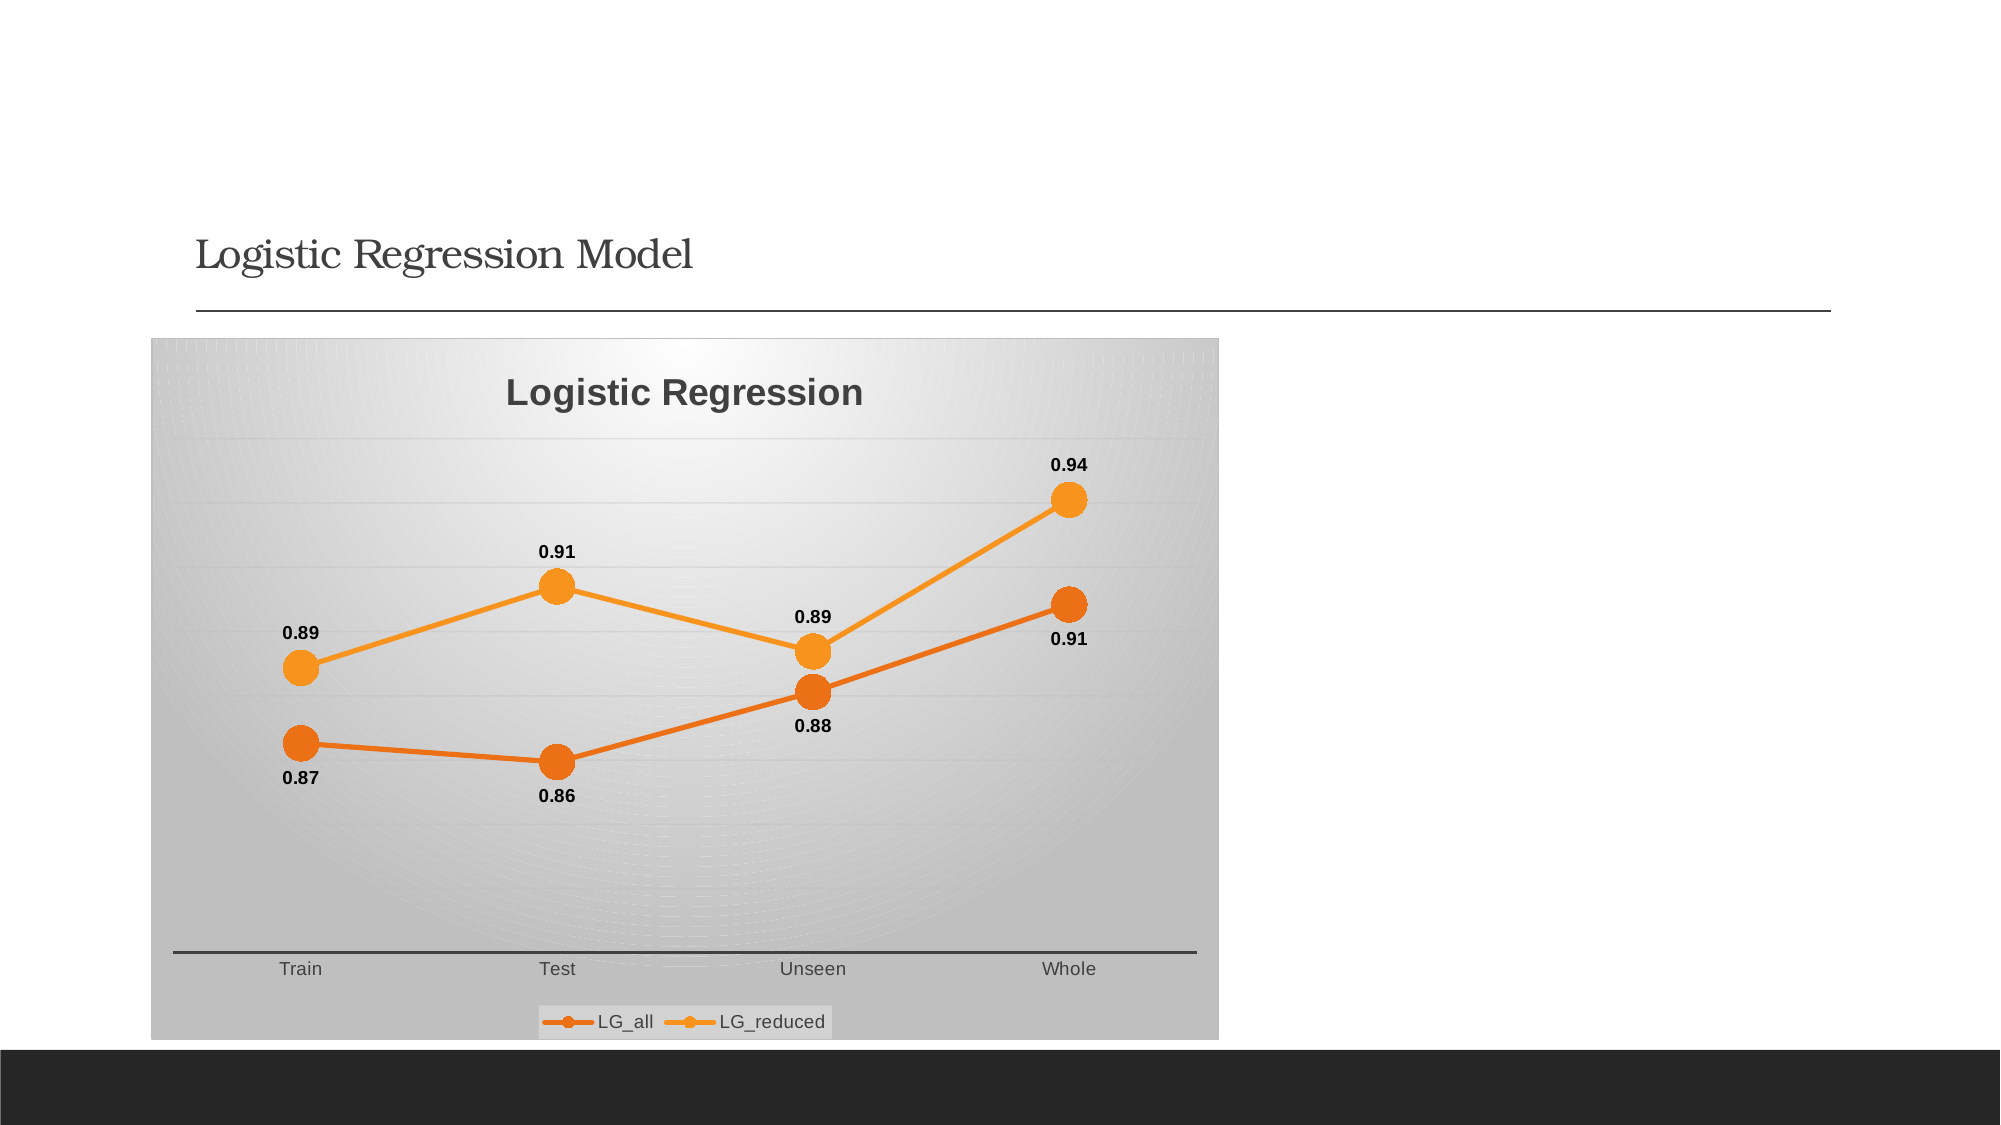

# Logistic Regression Model

### Chart: Logistic Regression

| Category | LG_all | LG_reduced |
|---|---|---|
| Train | 0.8652 | 0.8887 |
| Test | 0.8594 | 0.914 |
| Unseen | 0.8812 | 0.8938 |
| Whole | 0.9084 | 0.941 |